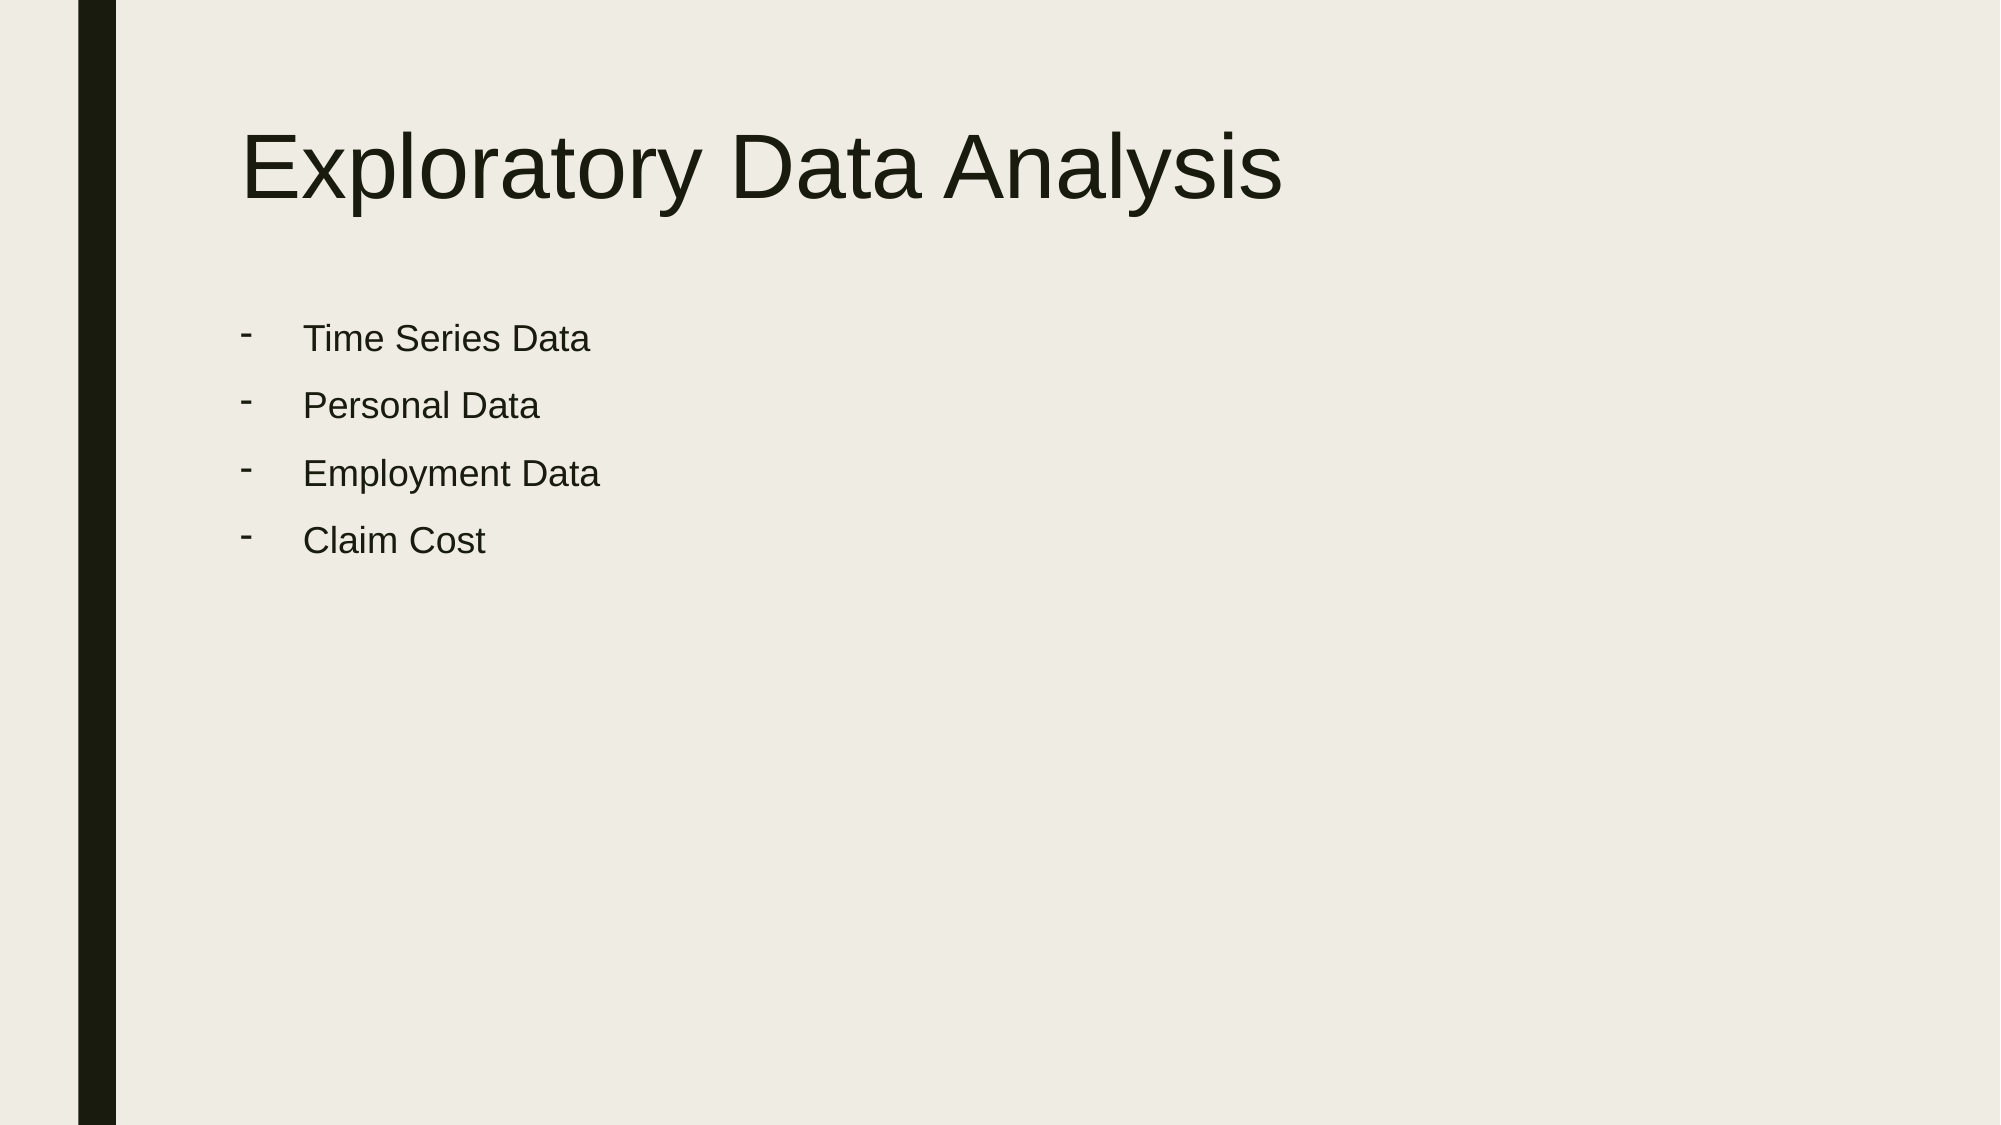

# Exploratory Data Analysis
Time Series Data
Personal Data
Employment Data
Claim Cost